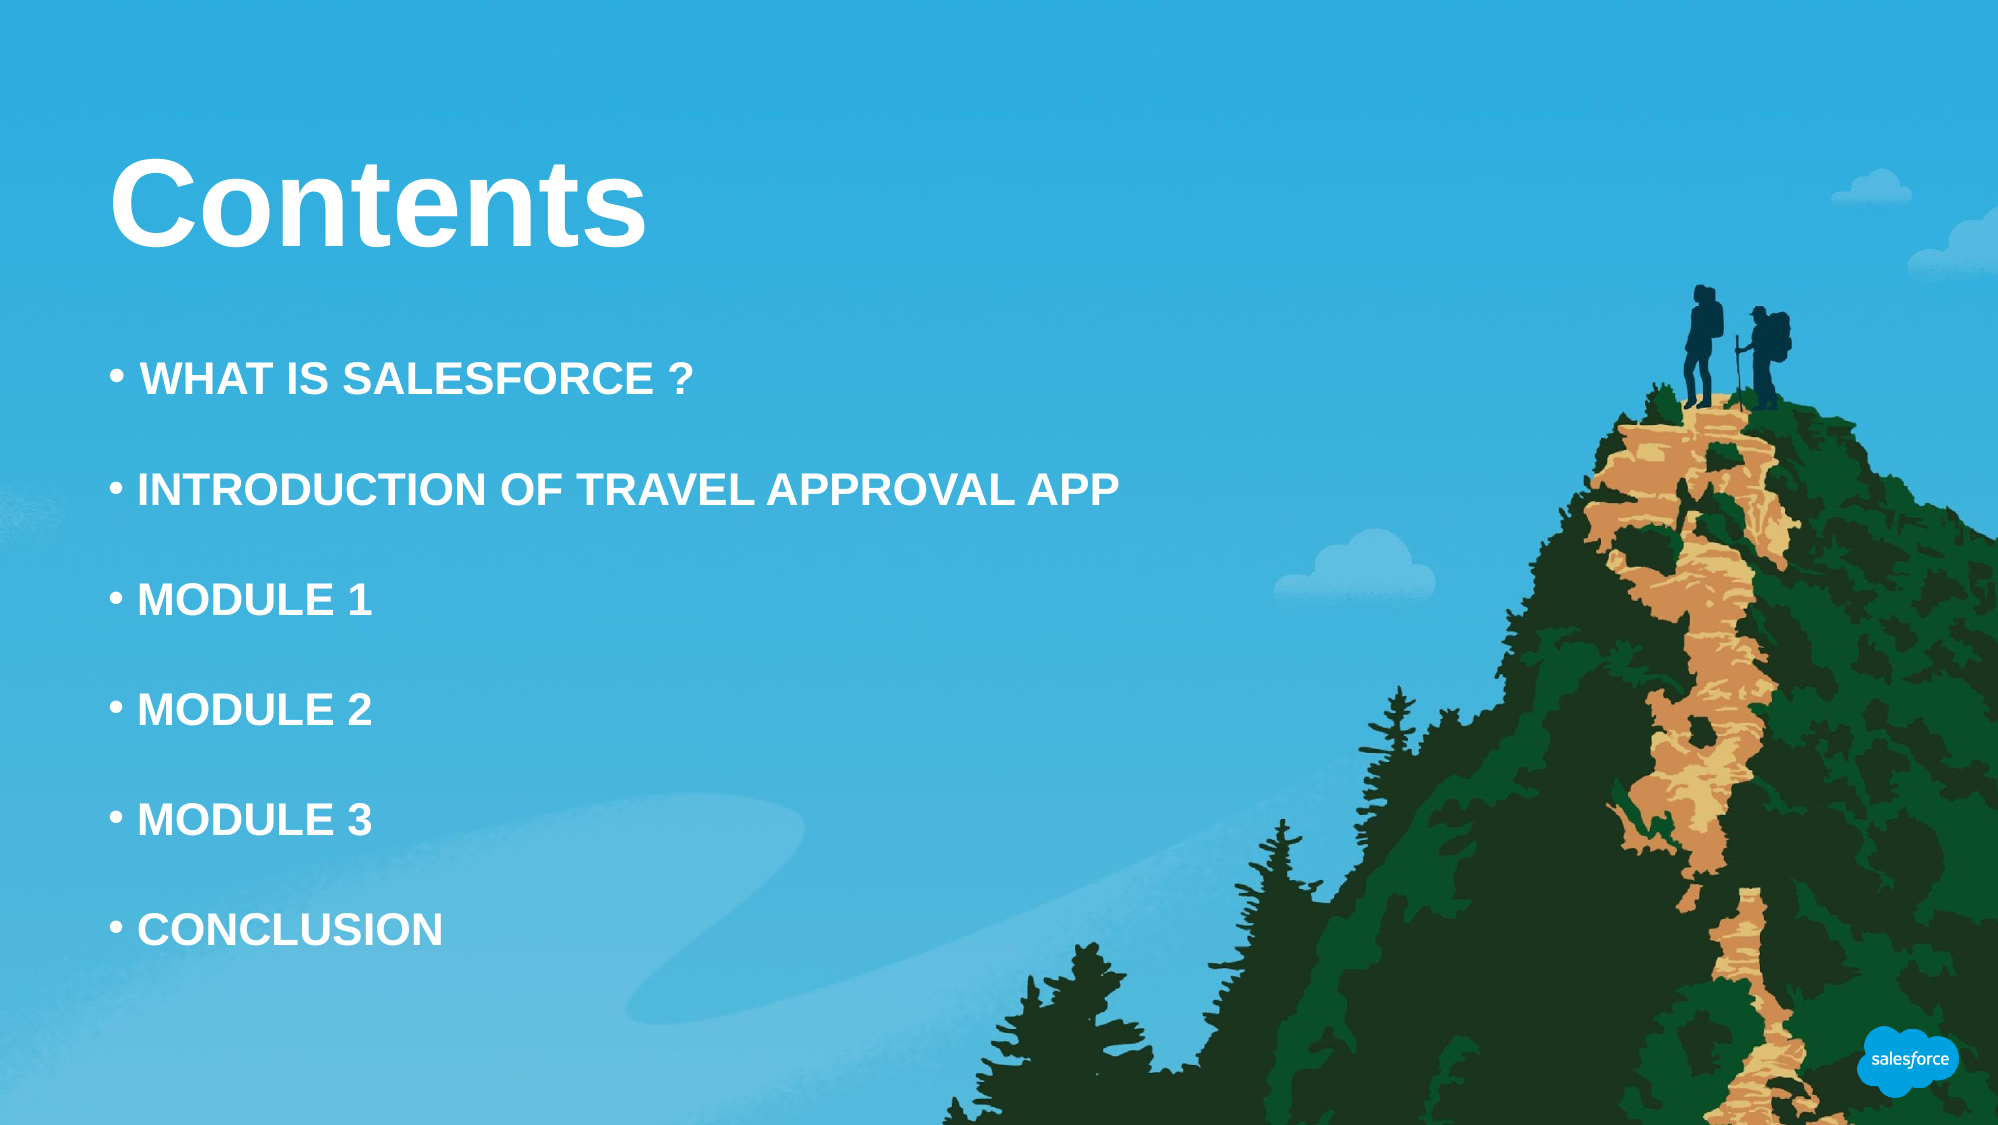

# Contents
 WHAT IS SALESFORCE ?

 INTRODUCTION OF TRAVEL APPROVAL APP

 MODULE 1

 MODULE 2

 MODULE 3

 CONCLUSION